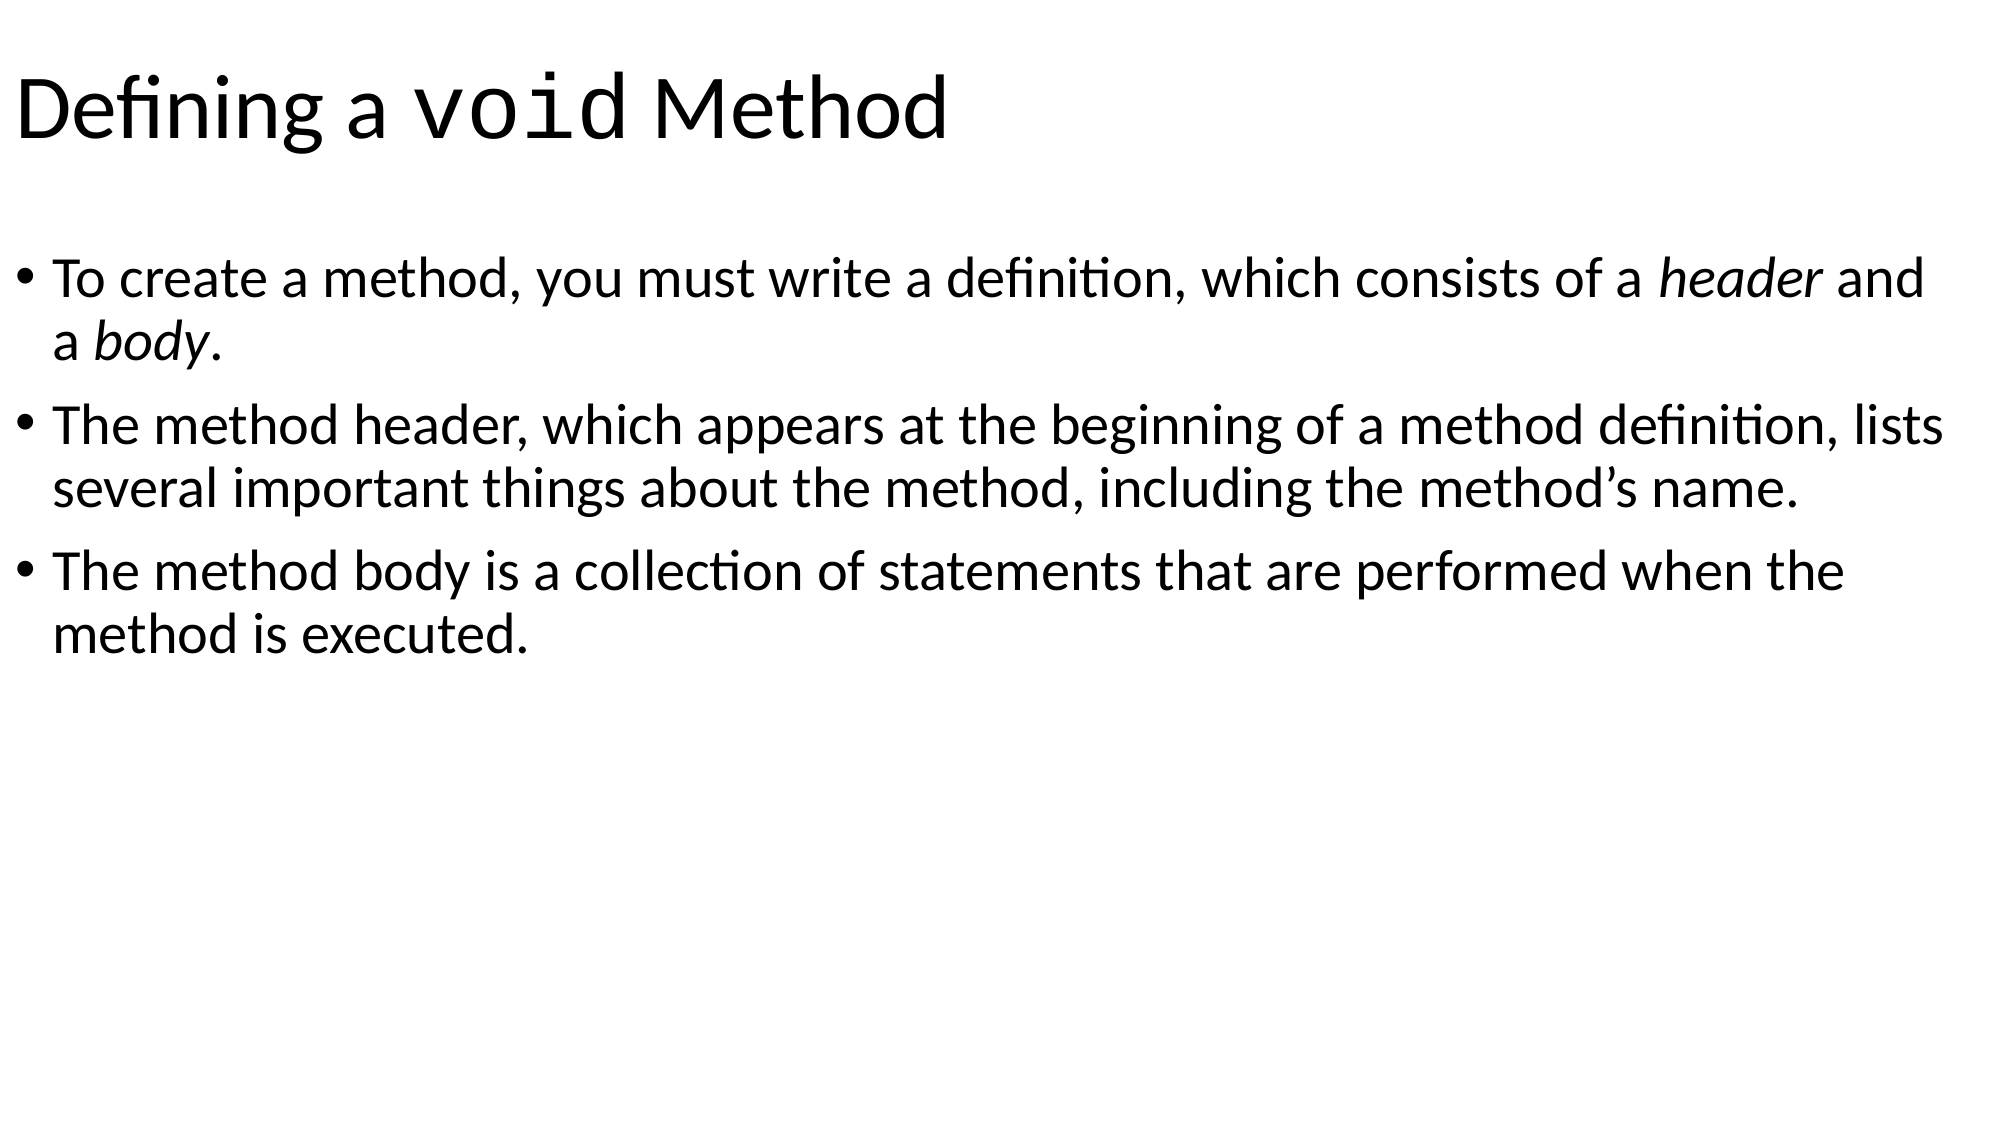

Defining a void Method
To create a method, you must write a definition, which consists of a header and a body.
The method header, which appears at the beginning of a method definition, lists several important things about the method, including the method’s name.
The method body is a collection of statements that are performed when the method is executed.